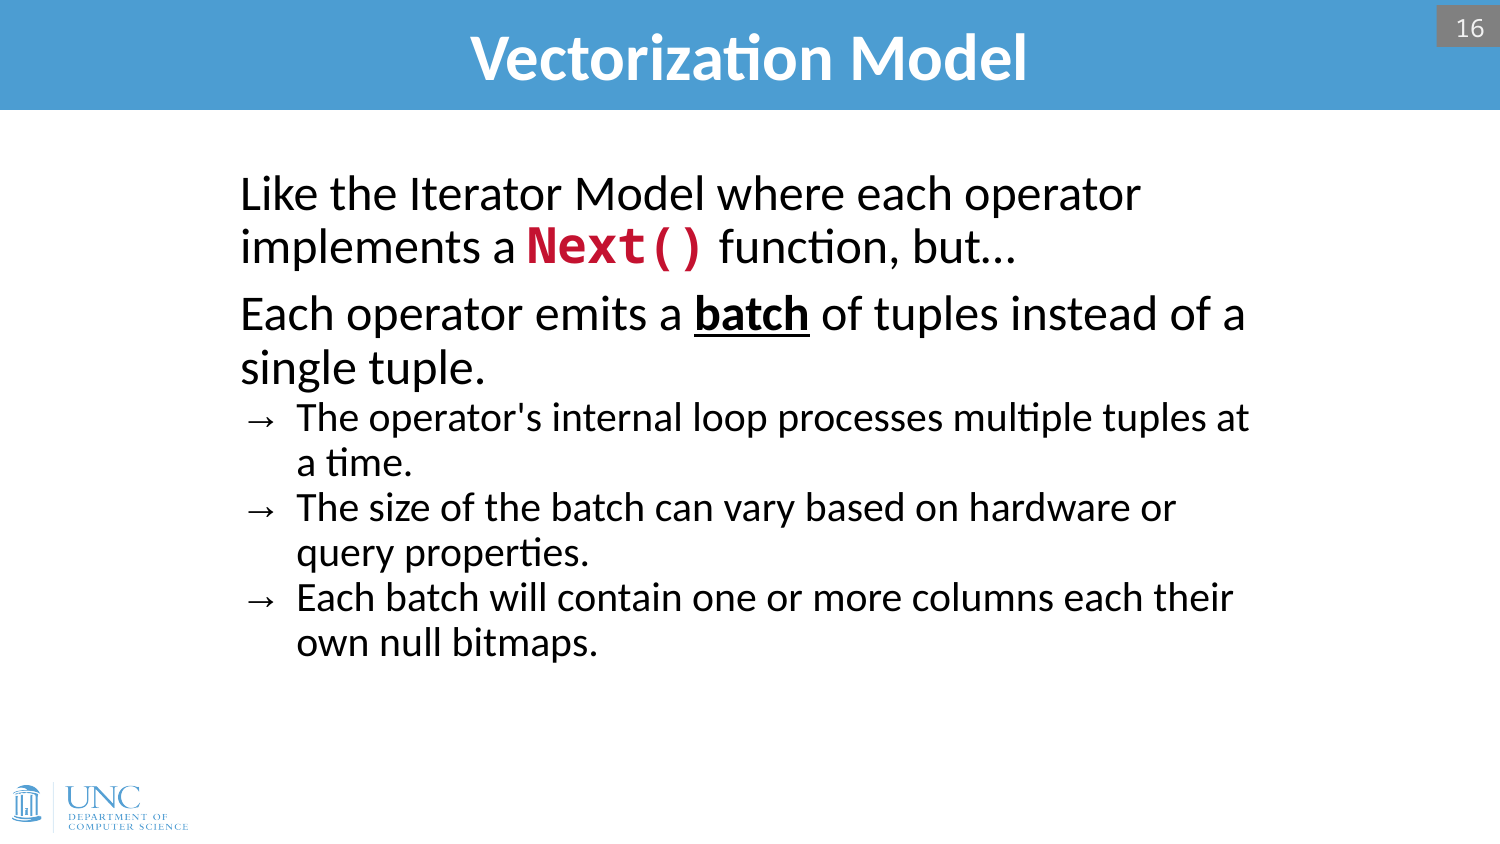

# Vectorization Model
16
Like the Iterator Model where each operator implements a Next() function, but…
Each operator emits a batch of tuples instead of a single tuple.
The operator's internal loop processes multiple tuples at a time.
The size of the batch can vary based on hardware or query properties.
Each batch will contain one or more columns each their own null bitmaps.